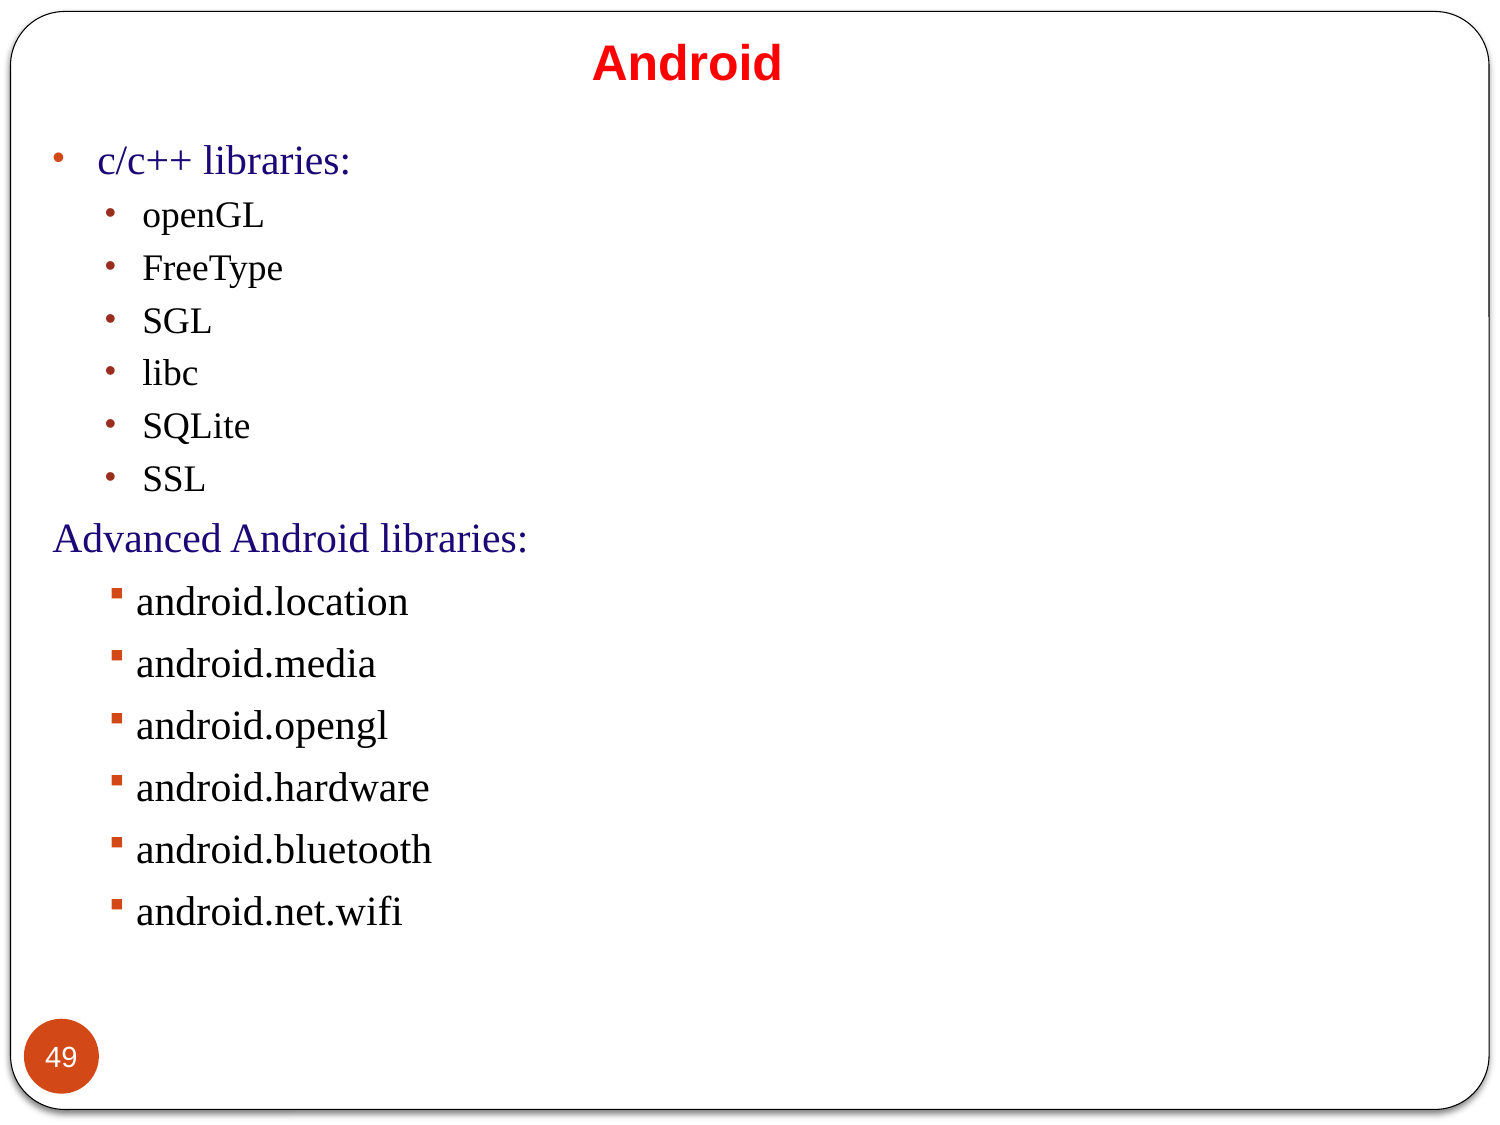

# Android
c/c++ libraries:
openGL
FreeType
SGL
libc
SQLite
SSL
Advanced Android libraries:
 android.location
 android.media
 android.opengl
 android.hardware
 android.bluetooth
 android.net.wifi

49